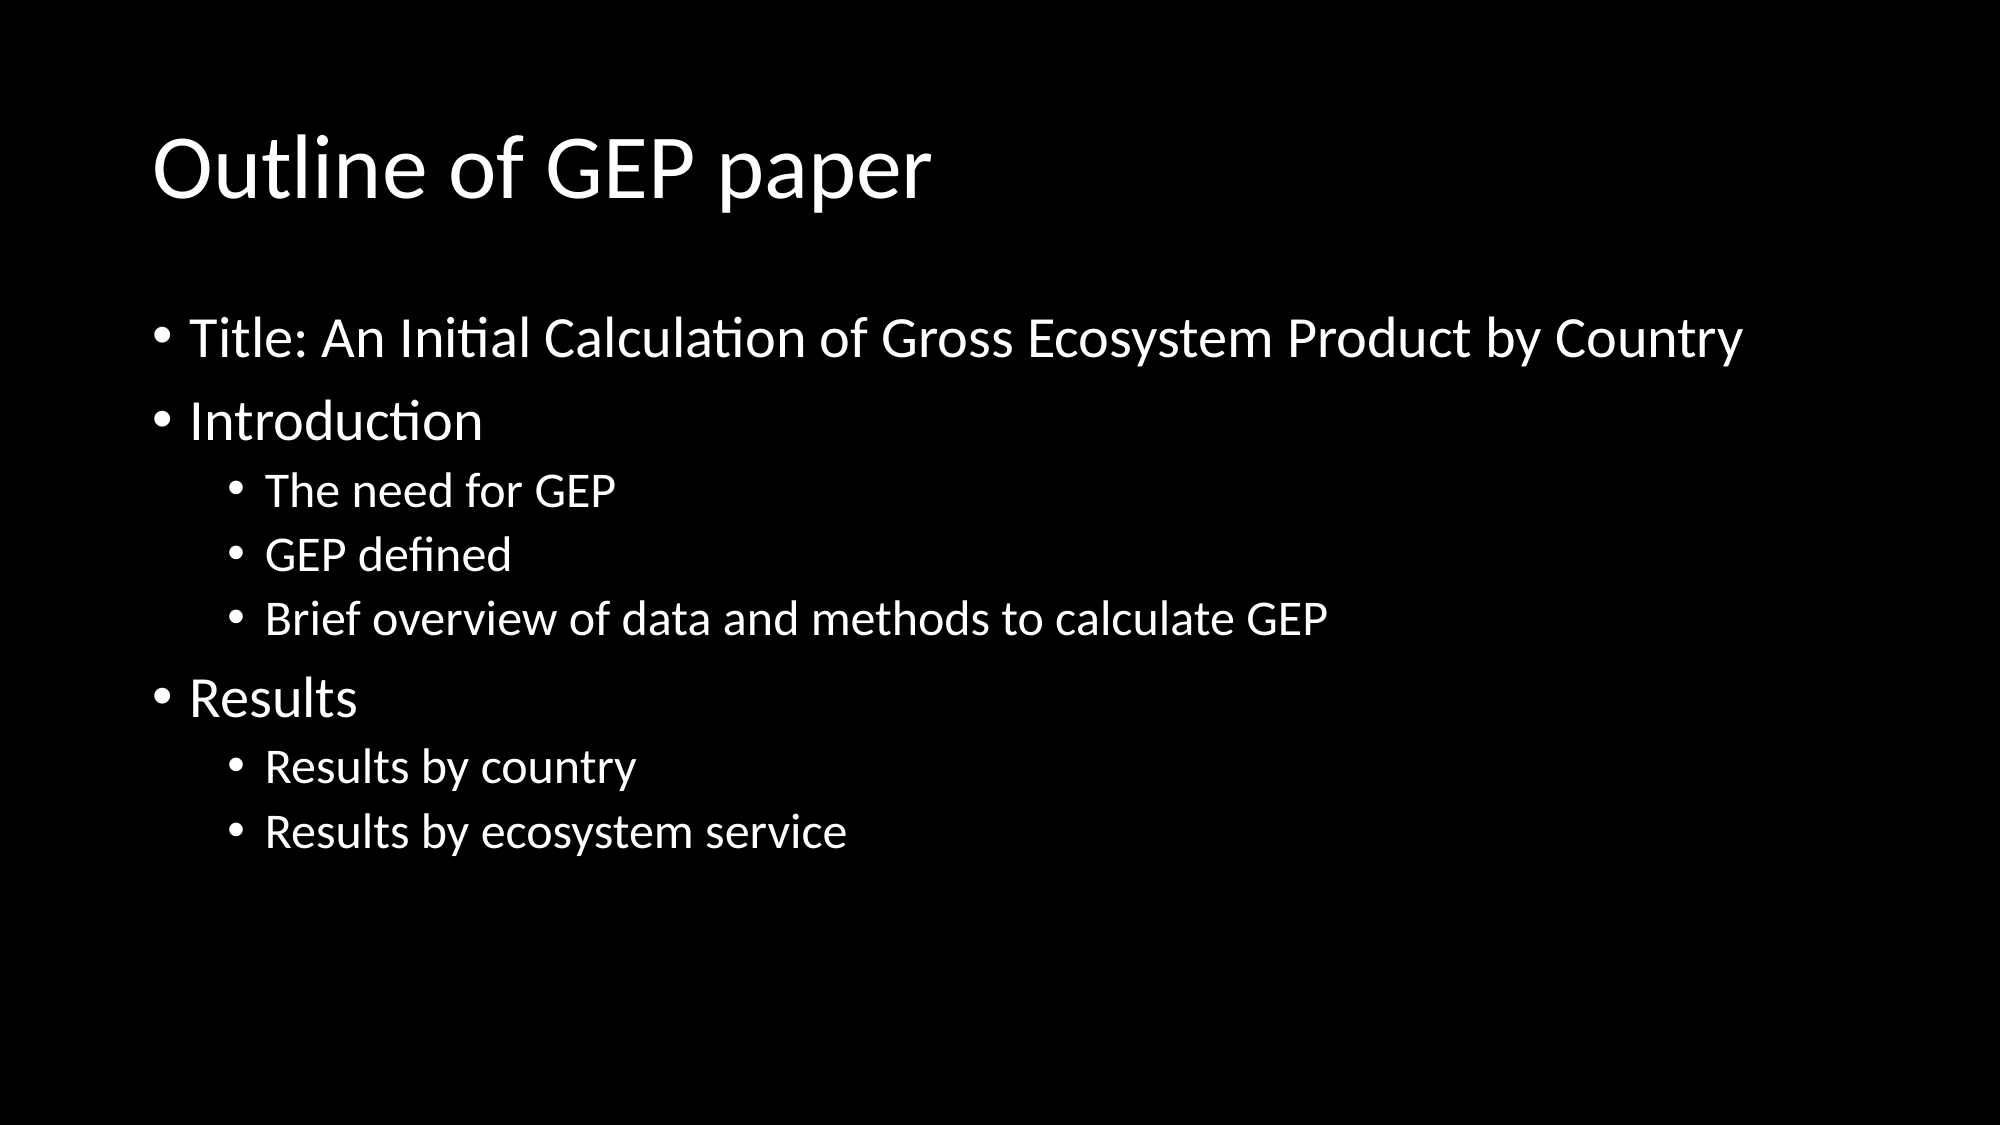

# Outline of GEP paper
Title: An Initial Calculation of Gross Ecosystem Product by Country
Introduction
The need for GEP
GEP defined
Brief overview of data and methods to calculate GEP
Results
Results by country
Results by ecosystem service